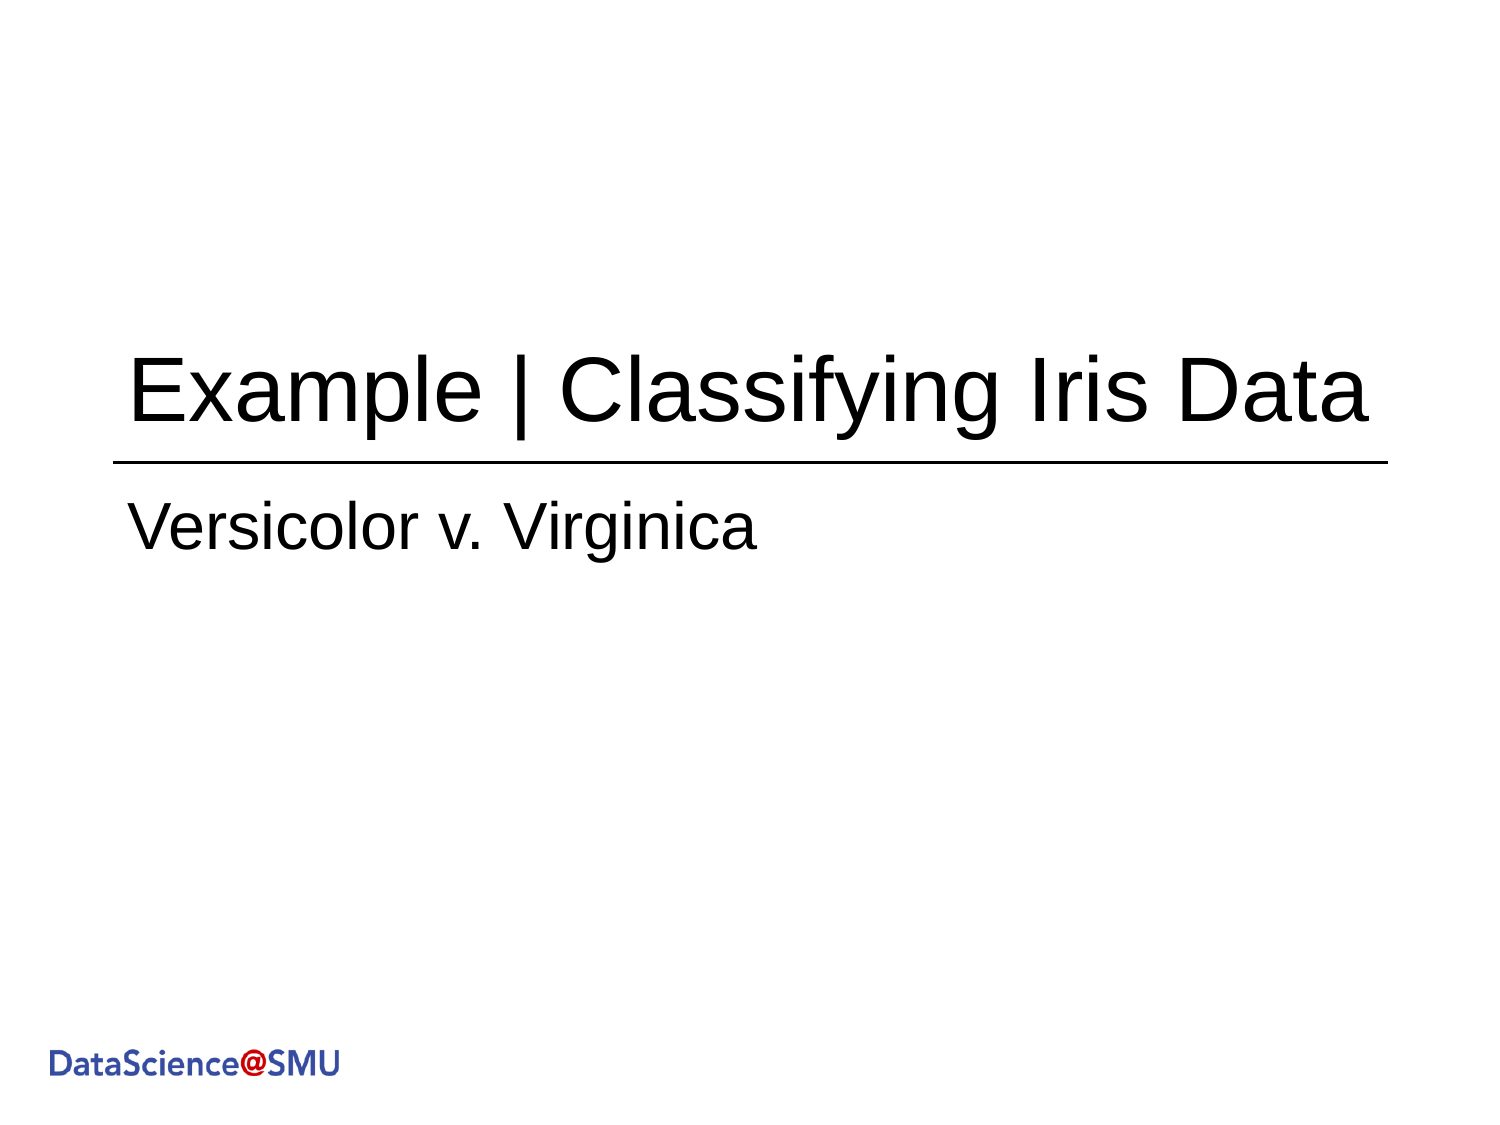

# Example | Classifying Iris Data
Versicolor v. Virginica